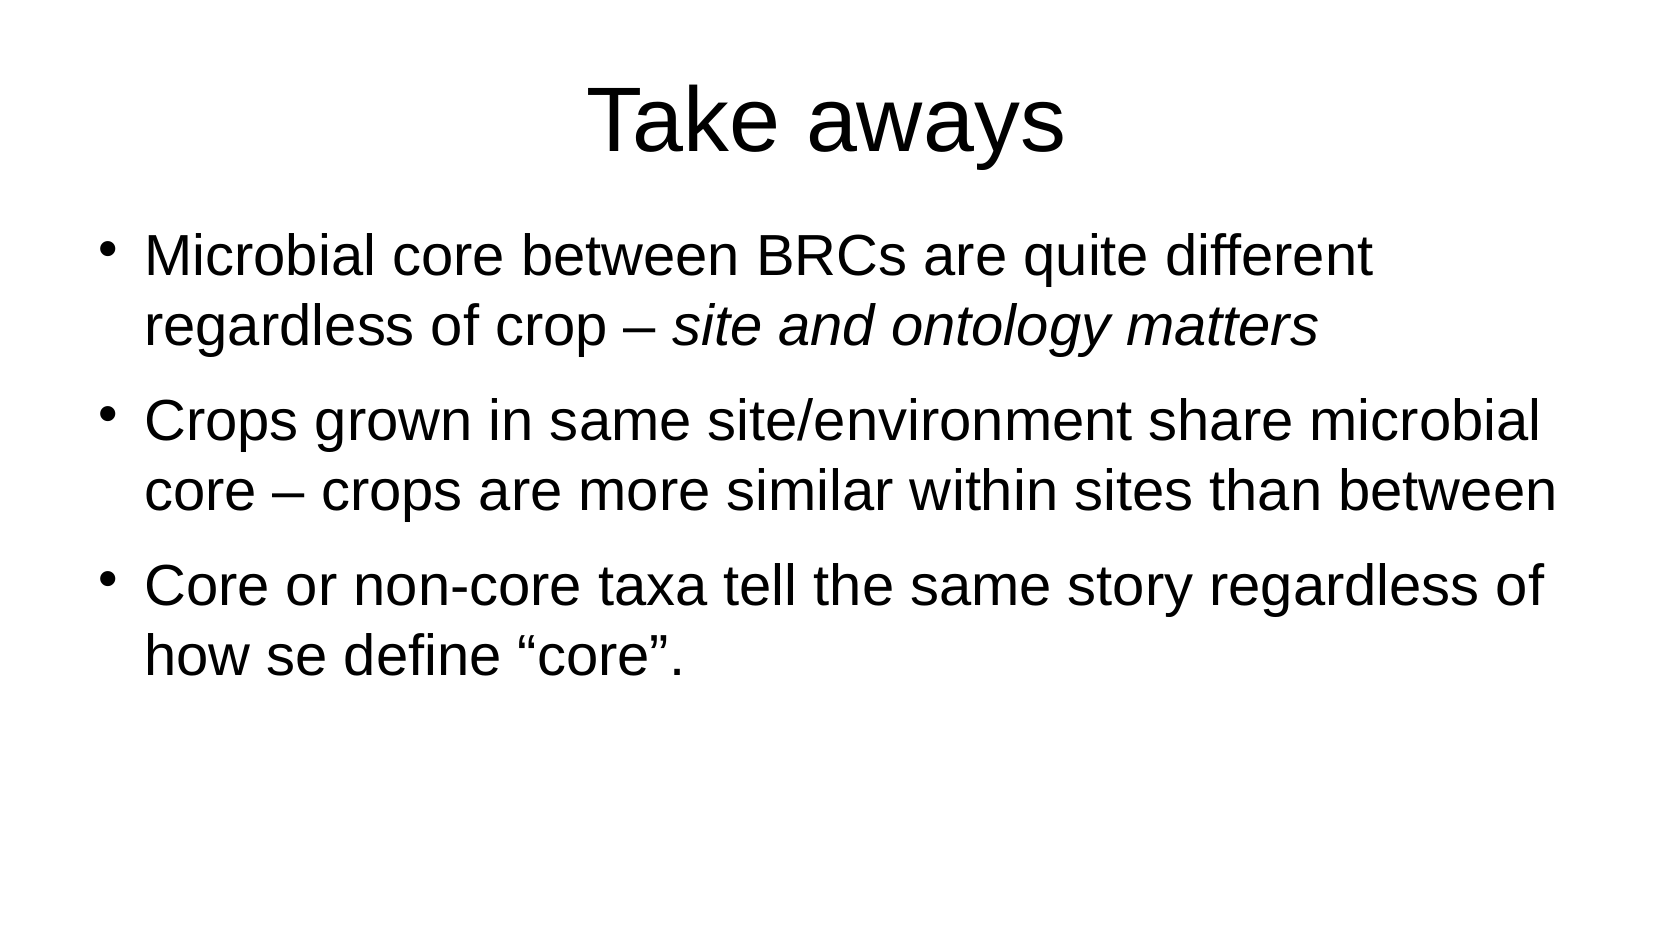

# Take aways
Microbial core between BRCs are quite different regardless of crop – site and ontology matters
Crops grown in same site/environment share microbial core – crops are more similar within sites than between
Core or non-core taxa tell the same story regardless of how se define “core”.